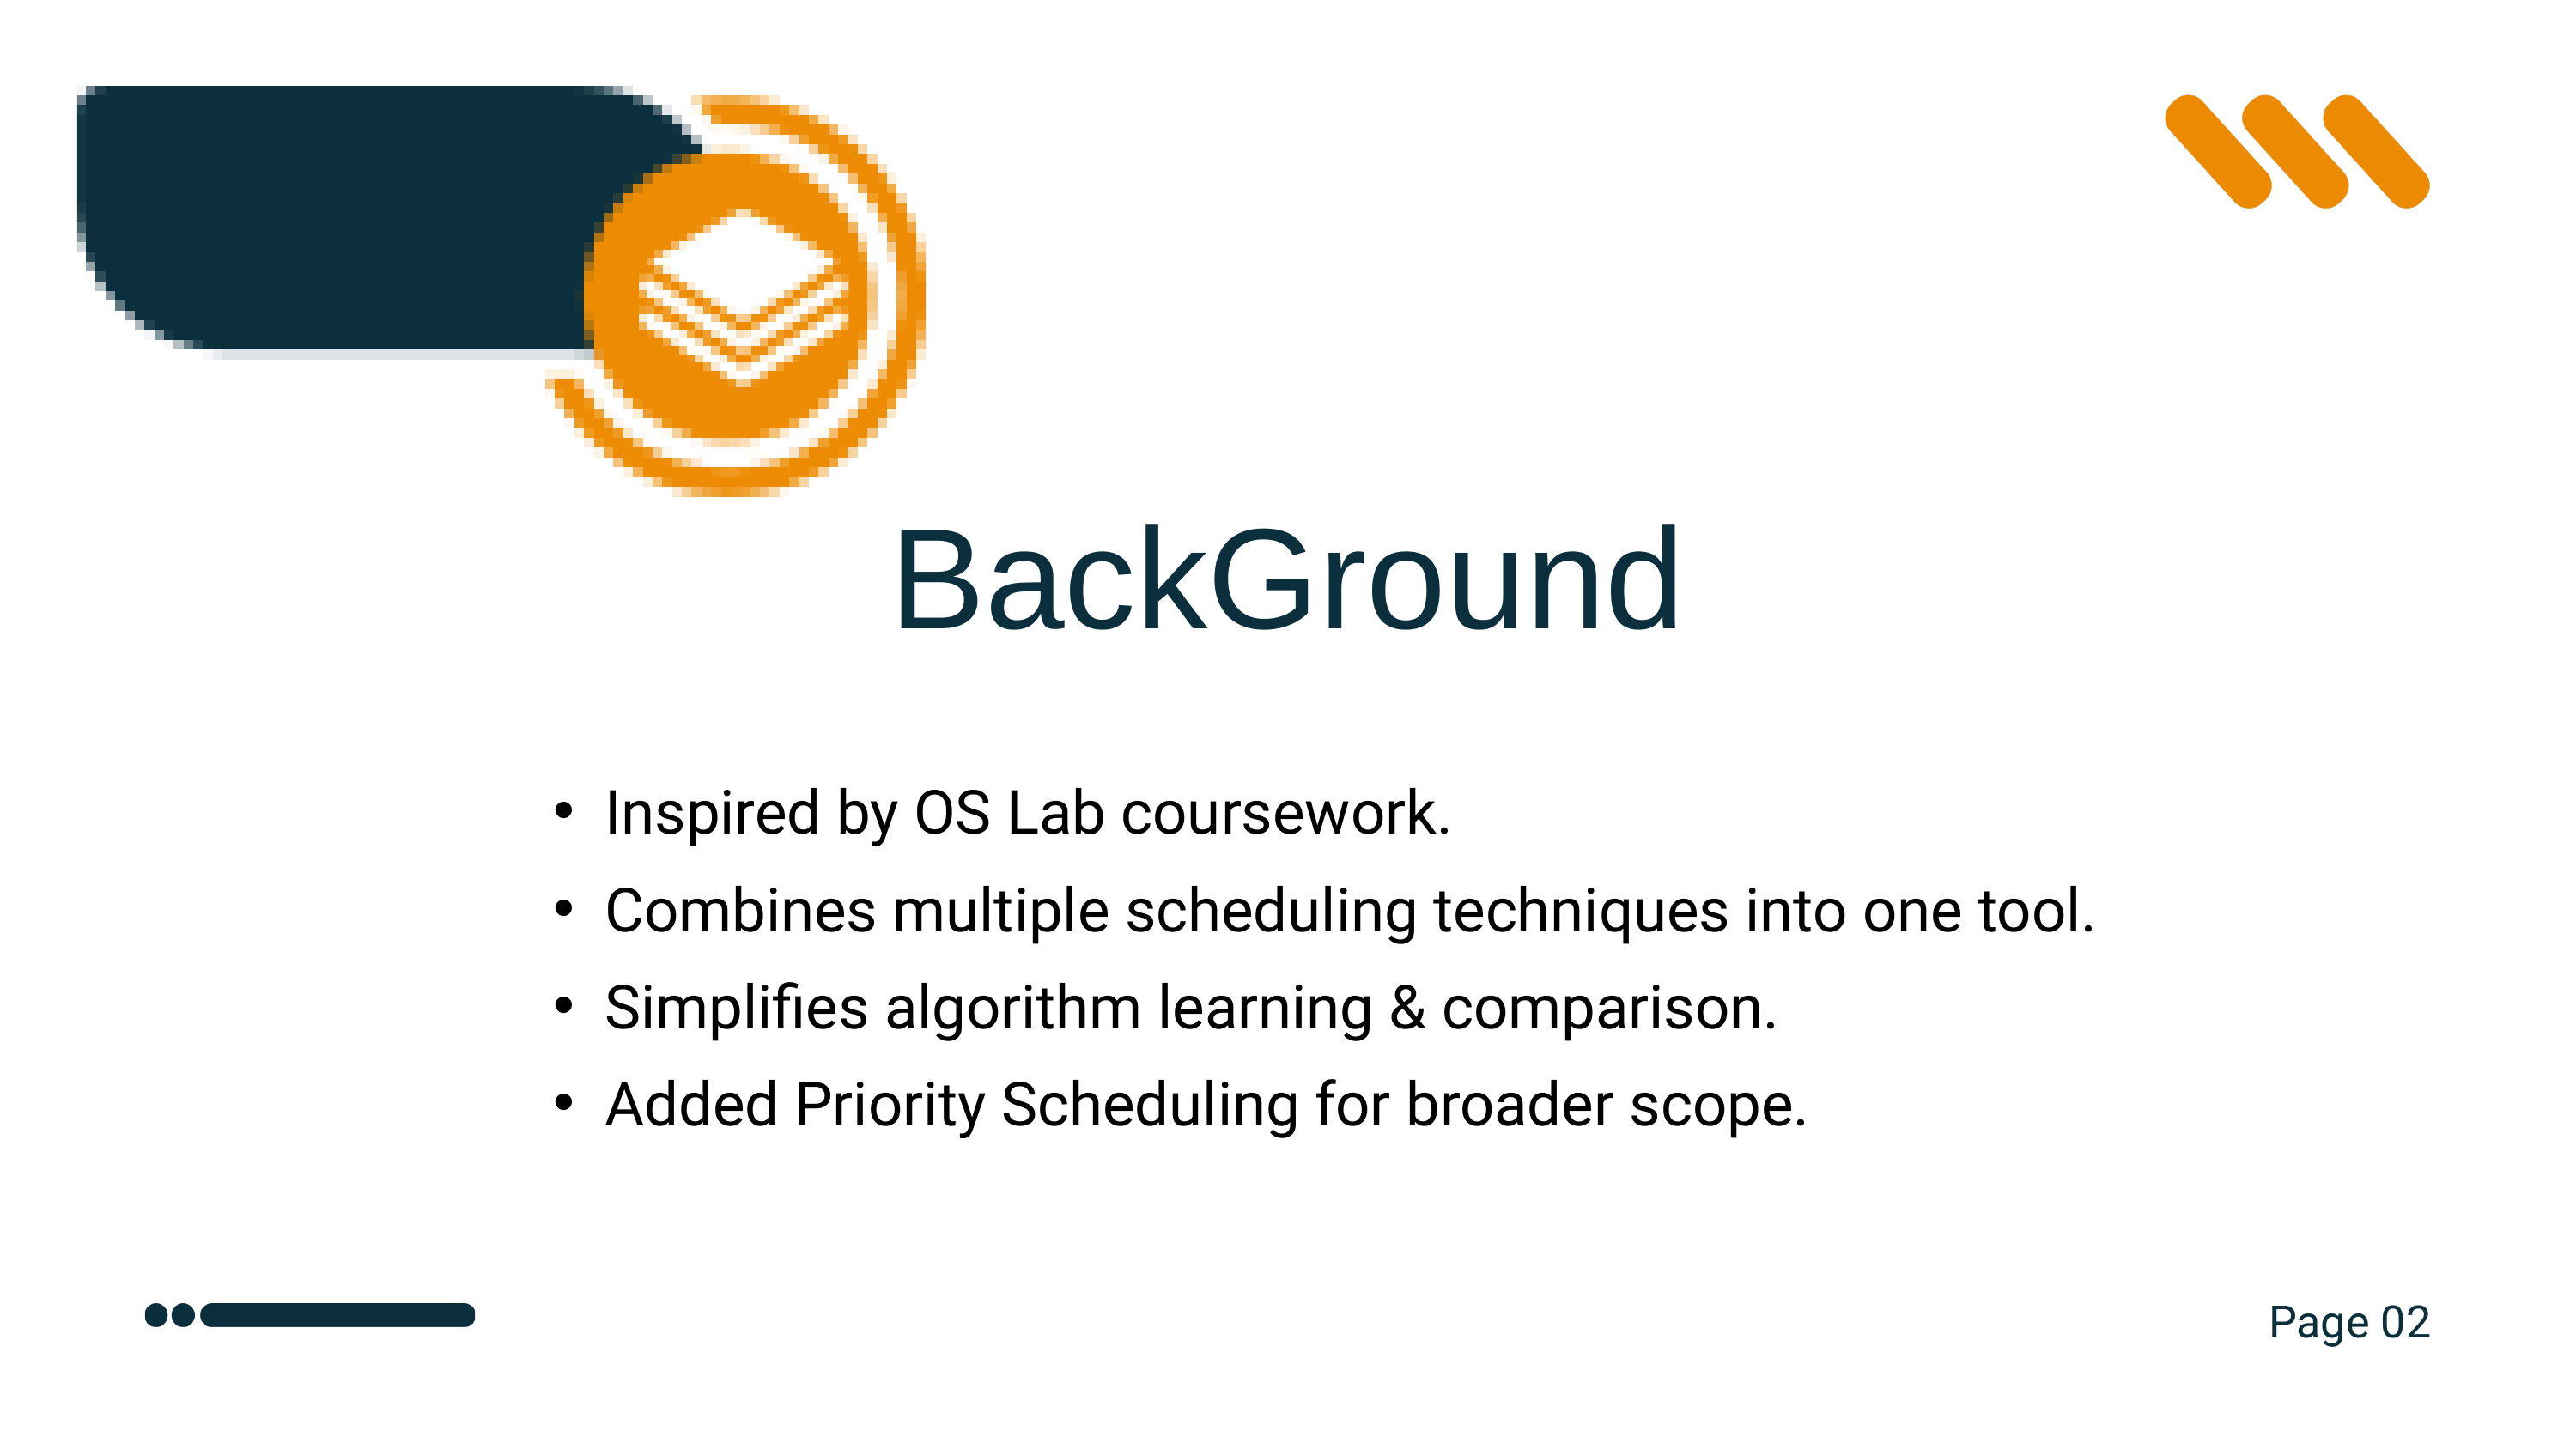

BackGround
Inspired by OS Lab coursework.
Combines multiple scheduling techniques into one tool.
Simplifies algorithm learning & comparison.
Added Priority Scheduling for broader scope.
Page 02